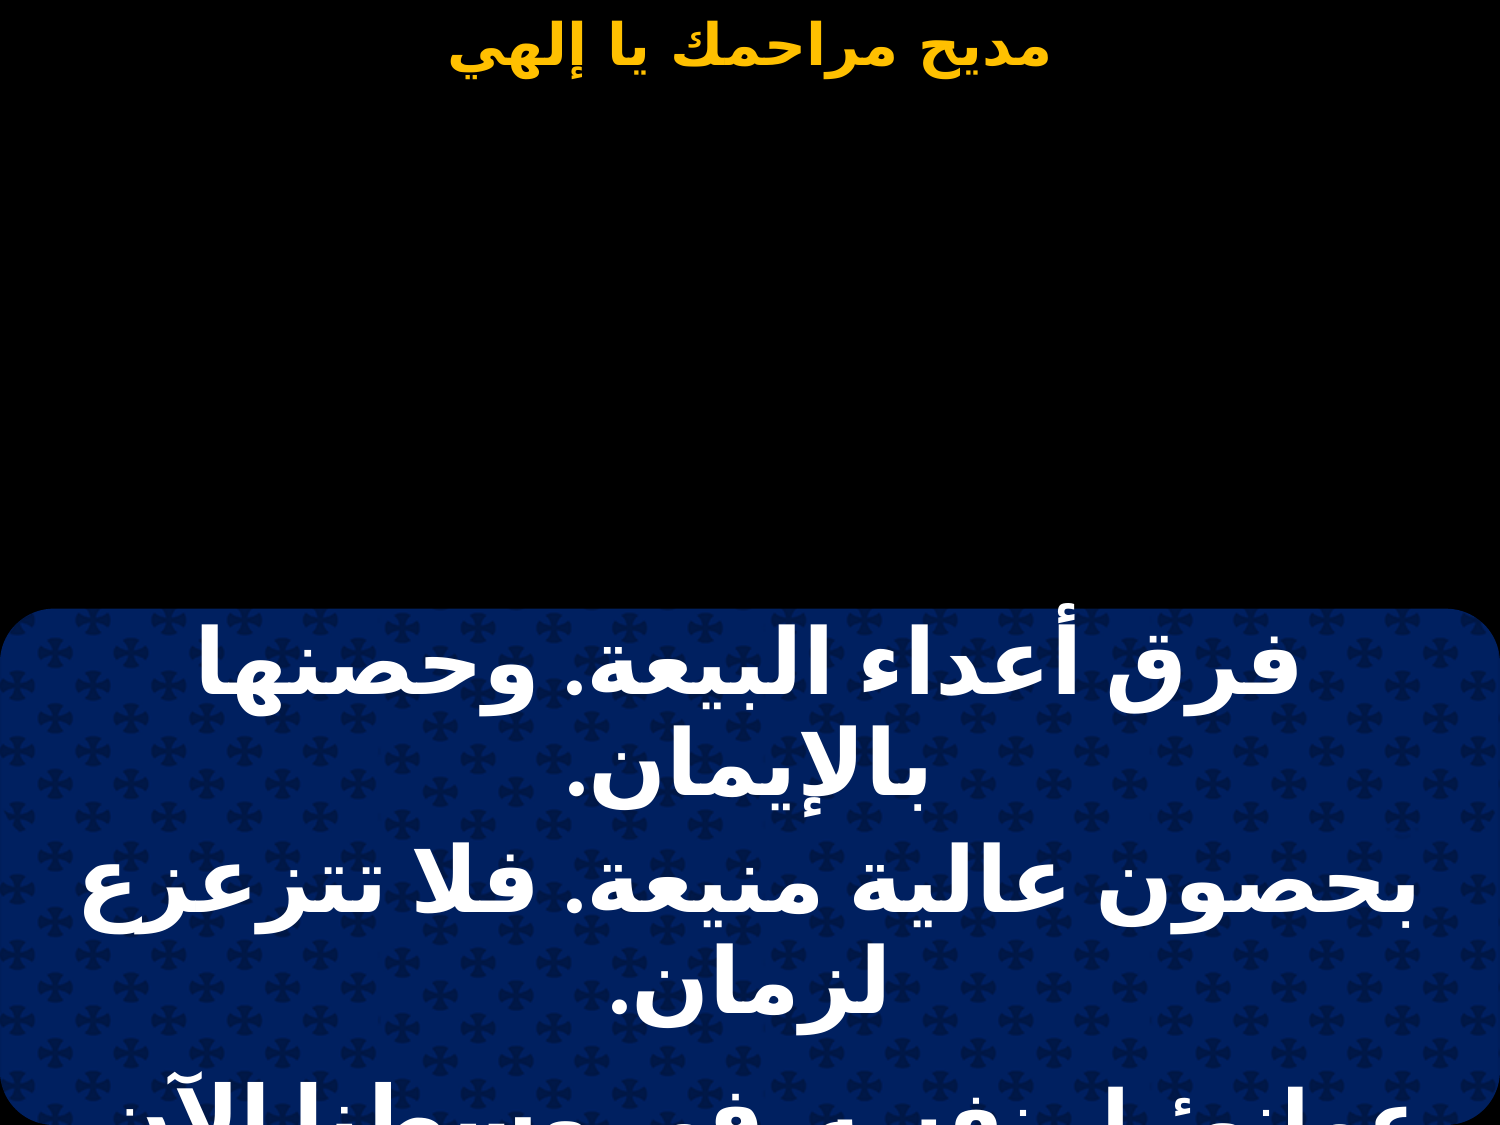

#
| فرق أعداء البيعة. وحصنها بالإيمان. |
| --- |
| بحصون عالية منيعة. فلا تتزعزع لزمان. |
|  |
| عمانوئيل نفسه. فى وسطنا الآن. |
| بمجد أبيه وروح قدسه. الآن وكل أوان. |